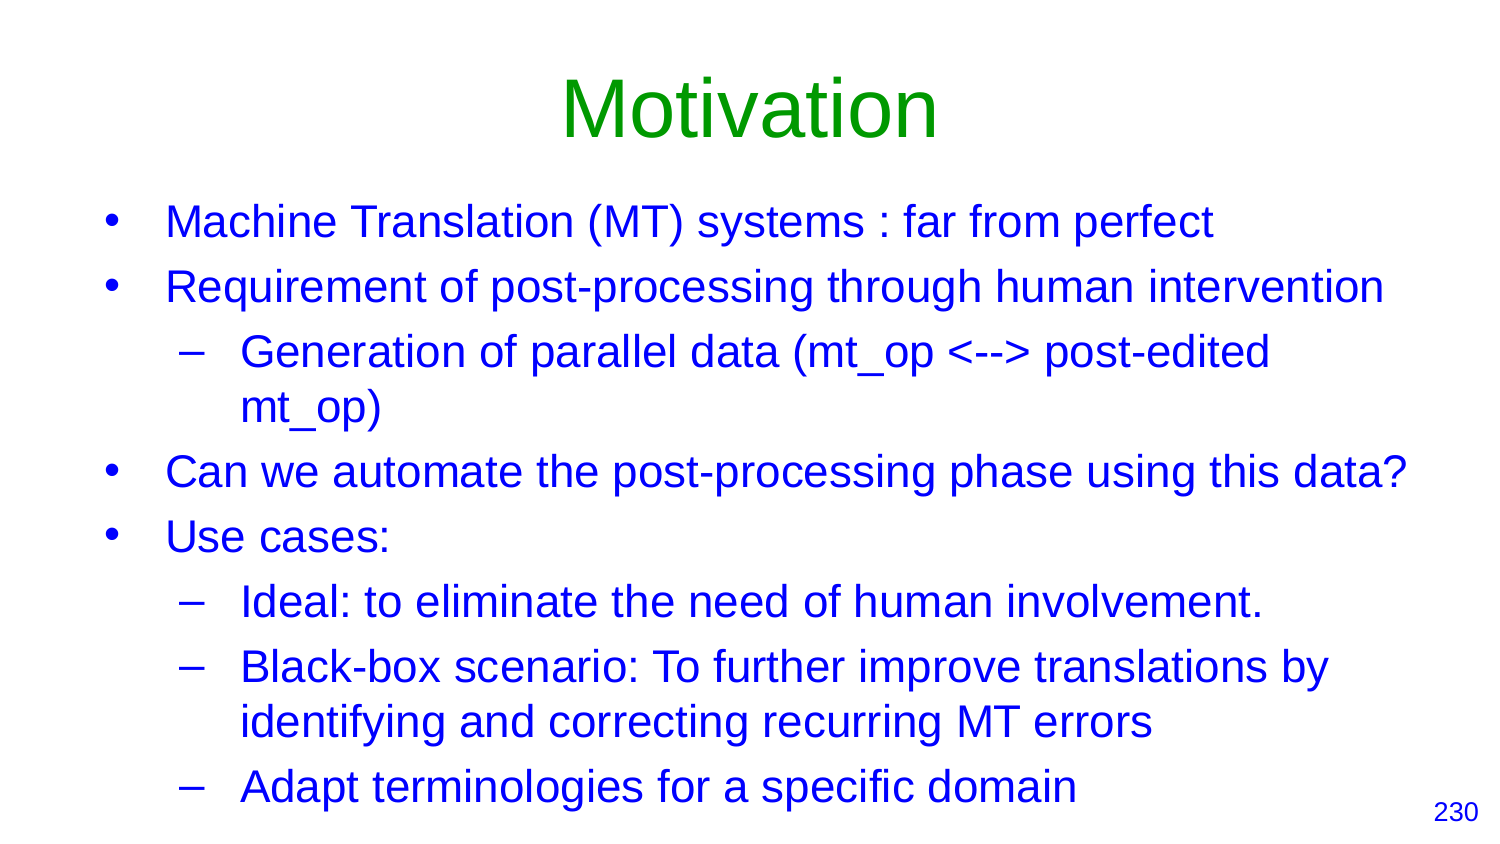

# Motivation
Machine Translation (MT) systems : far from perfect
Requirement of post-processing through human intervention
Generation of parallel data (mt_op <--> post-edited mt_op)
Can we automate the post-processing phase using this data?
Use cases:
Ideal: to eliminate the need of human involvement.
Black-box scenario: To further improve translations by identifying and correcting recurring MT errors
Adapt terminologies for a specific domain

230